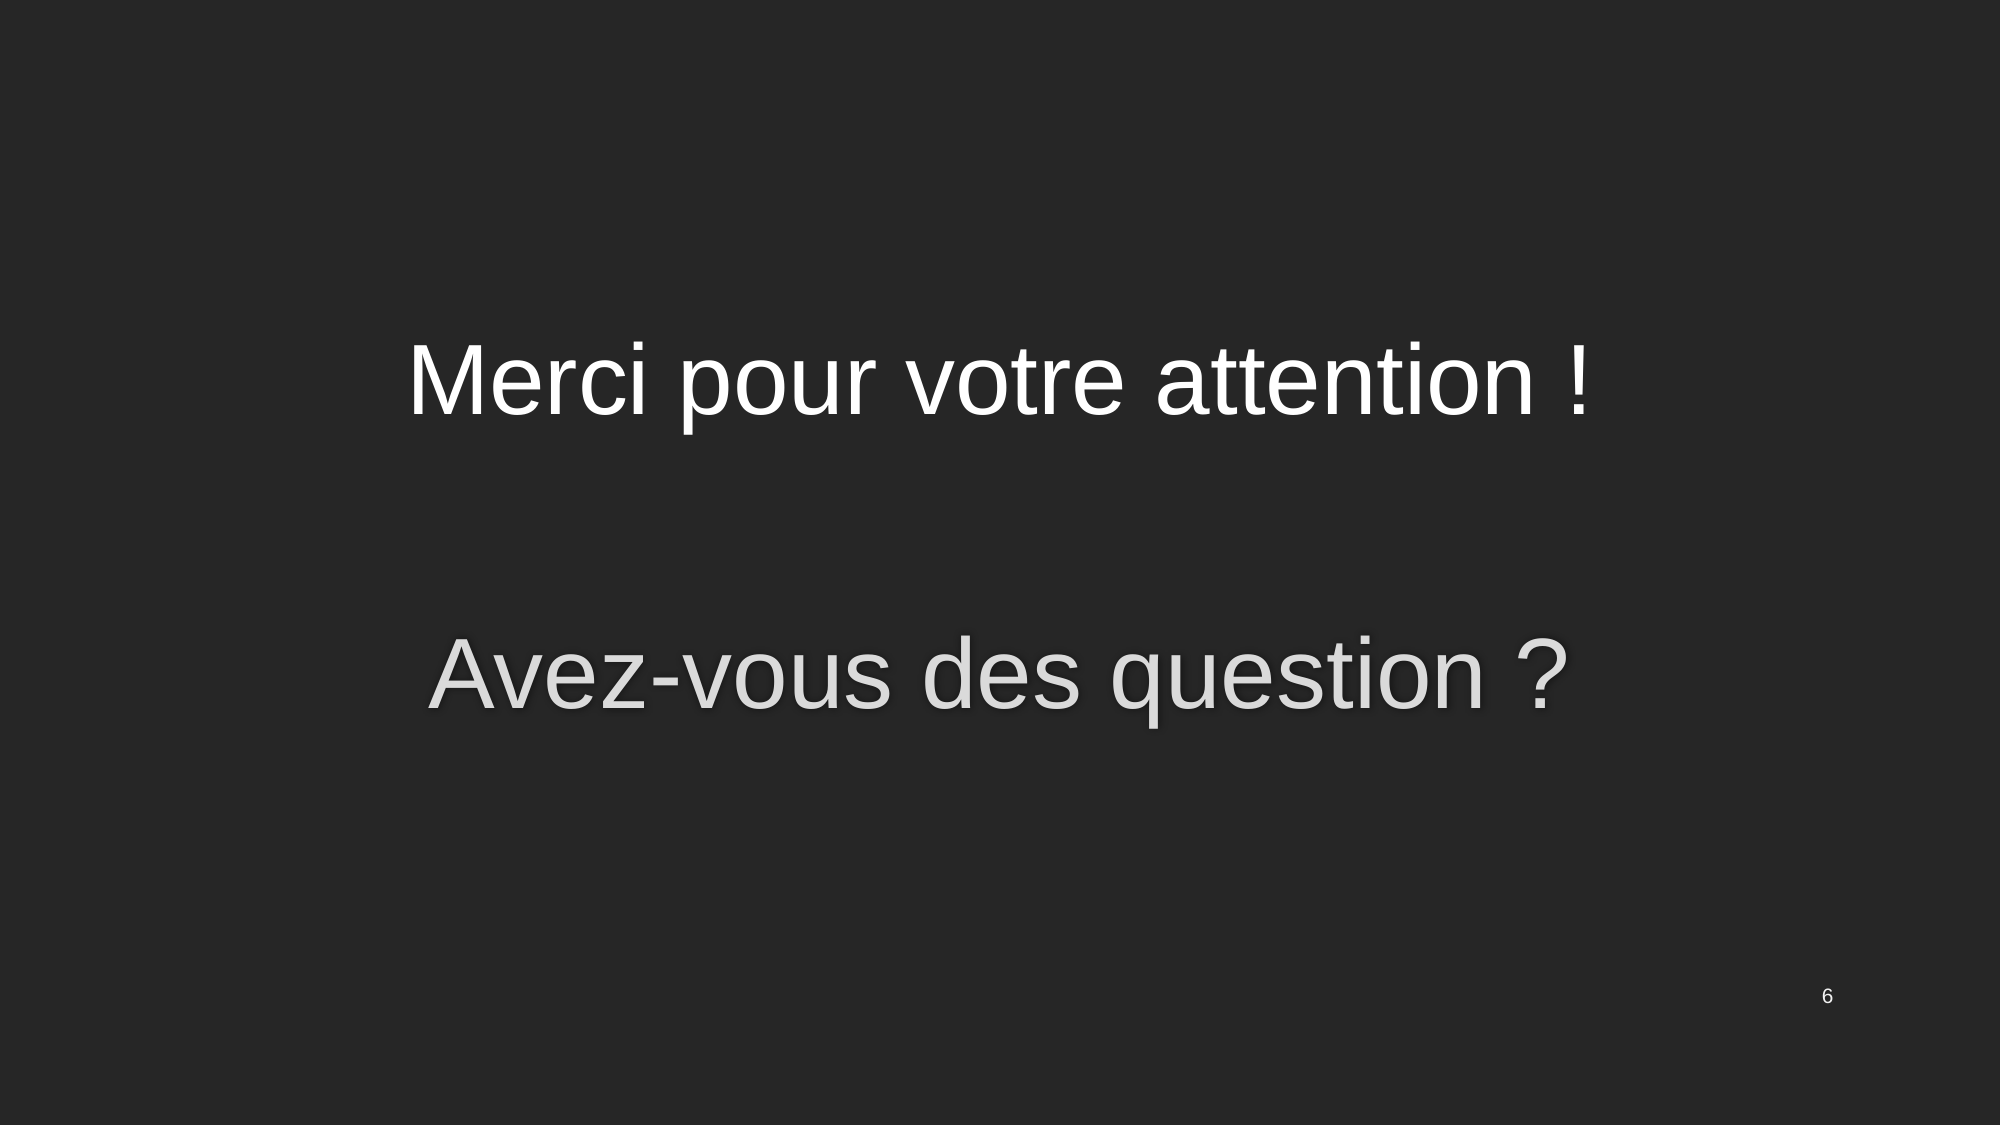

Merci pour votre attention !
# Avez-vous des question ?
6